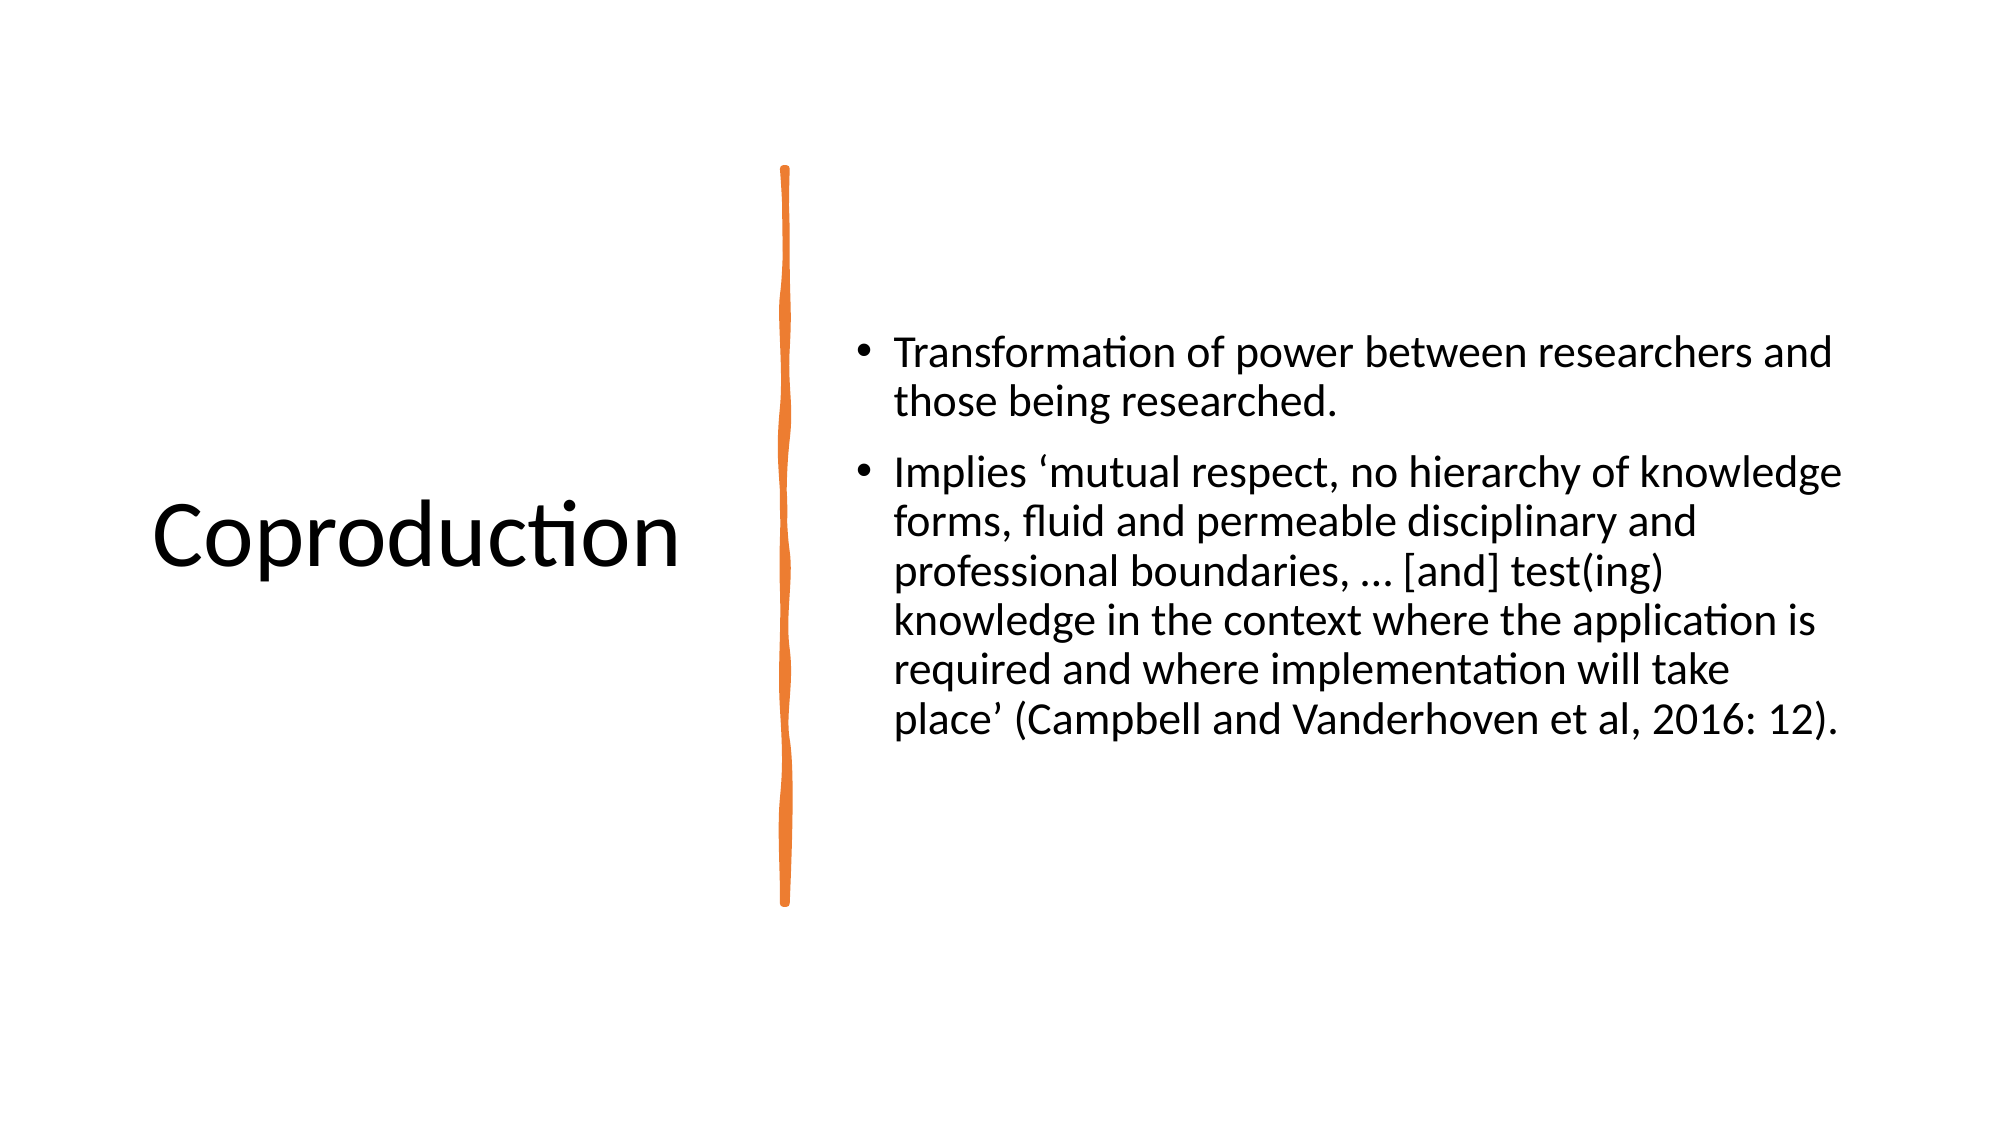

# Coproduction
Transformation of power between researchers and those being researched.
Implies ‘mutual respect, no hierarchy of knowledge forms, fluid and permeable disciplinary and professional boundaries, … [and] test(ing) knowledge in the context where the application is required and where implementation will take place’ (Campbell and Vanderhoven et al, 2016: 12).